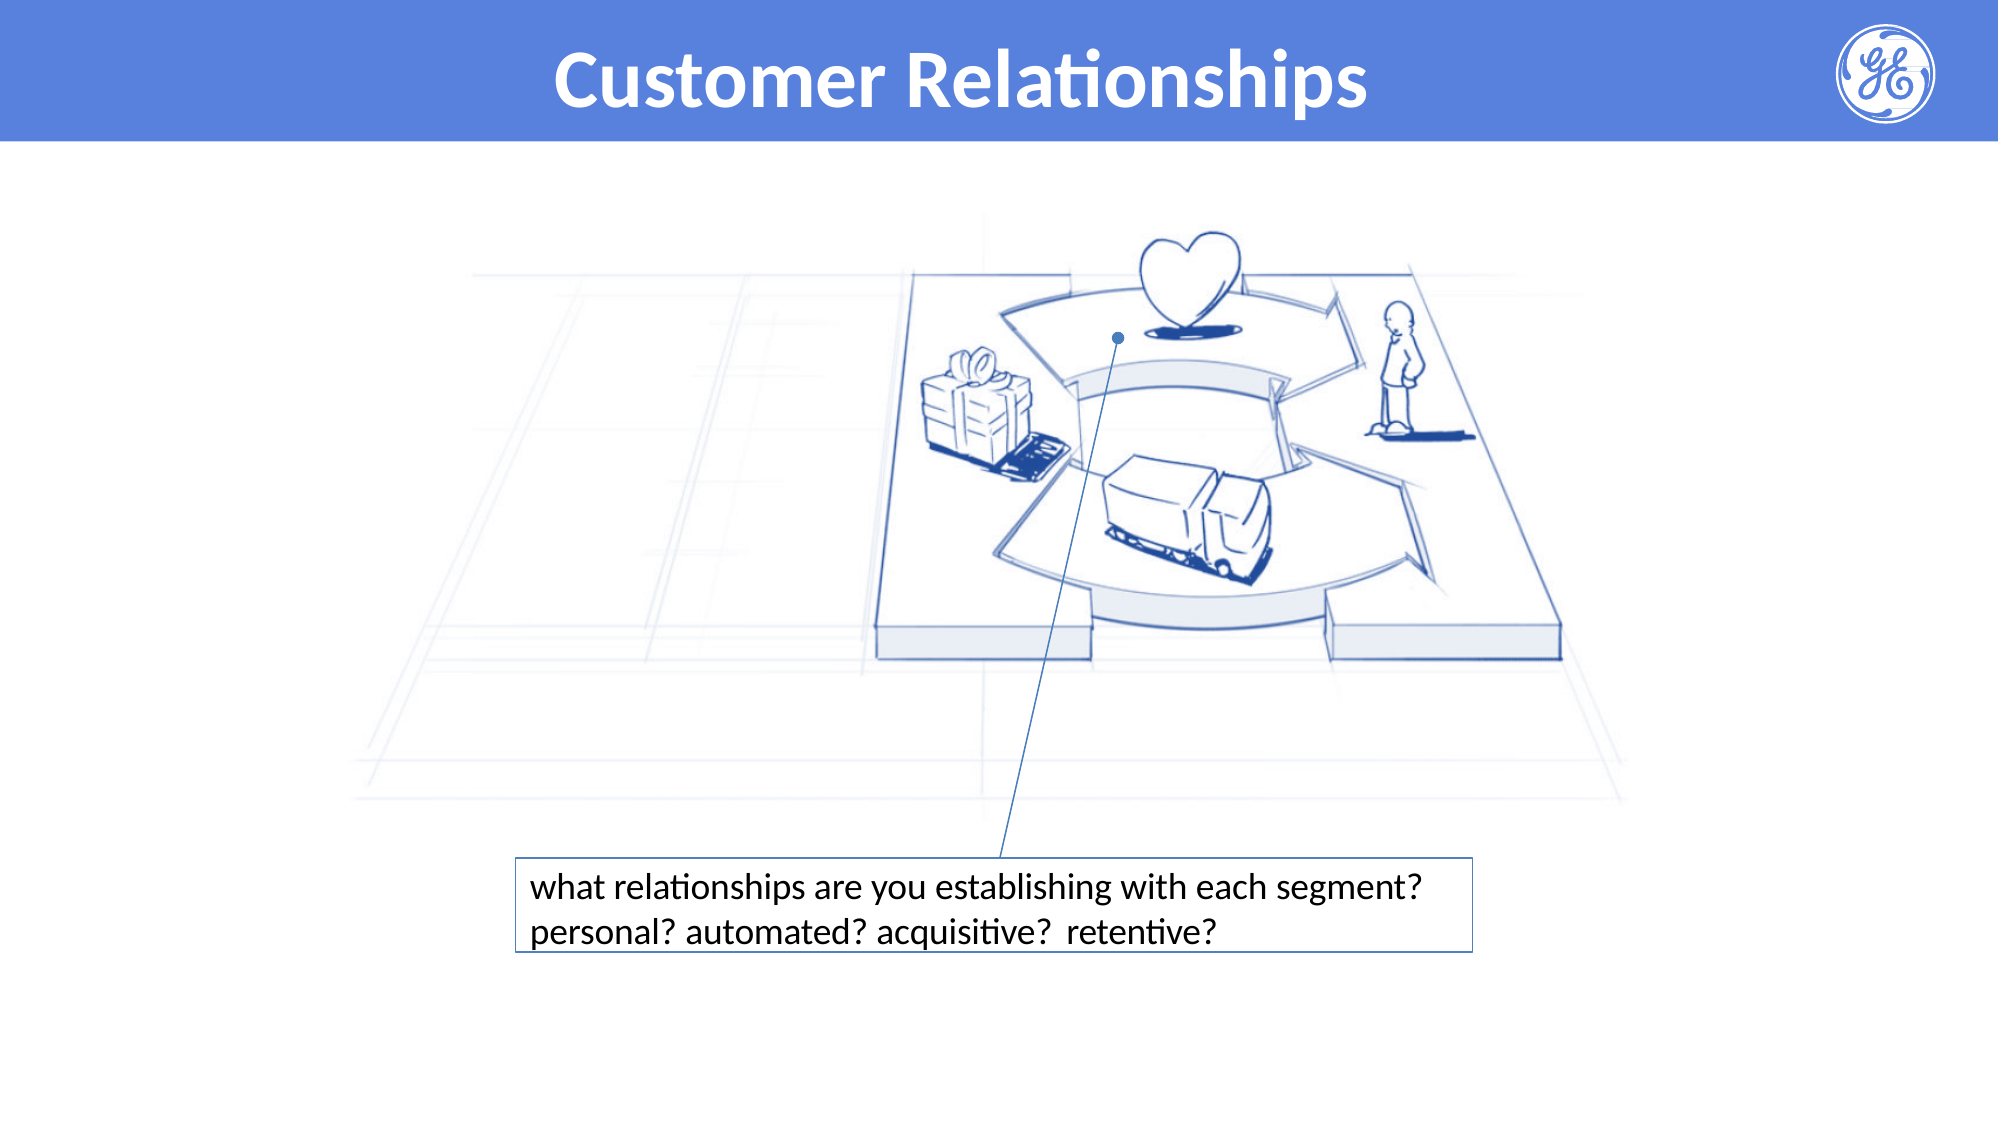

Customer Relationships

what relationships are you establishing with each segment?  personal? automated? acquisitive? retentive?